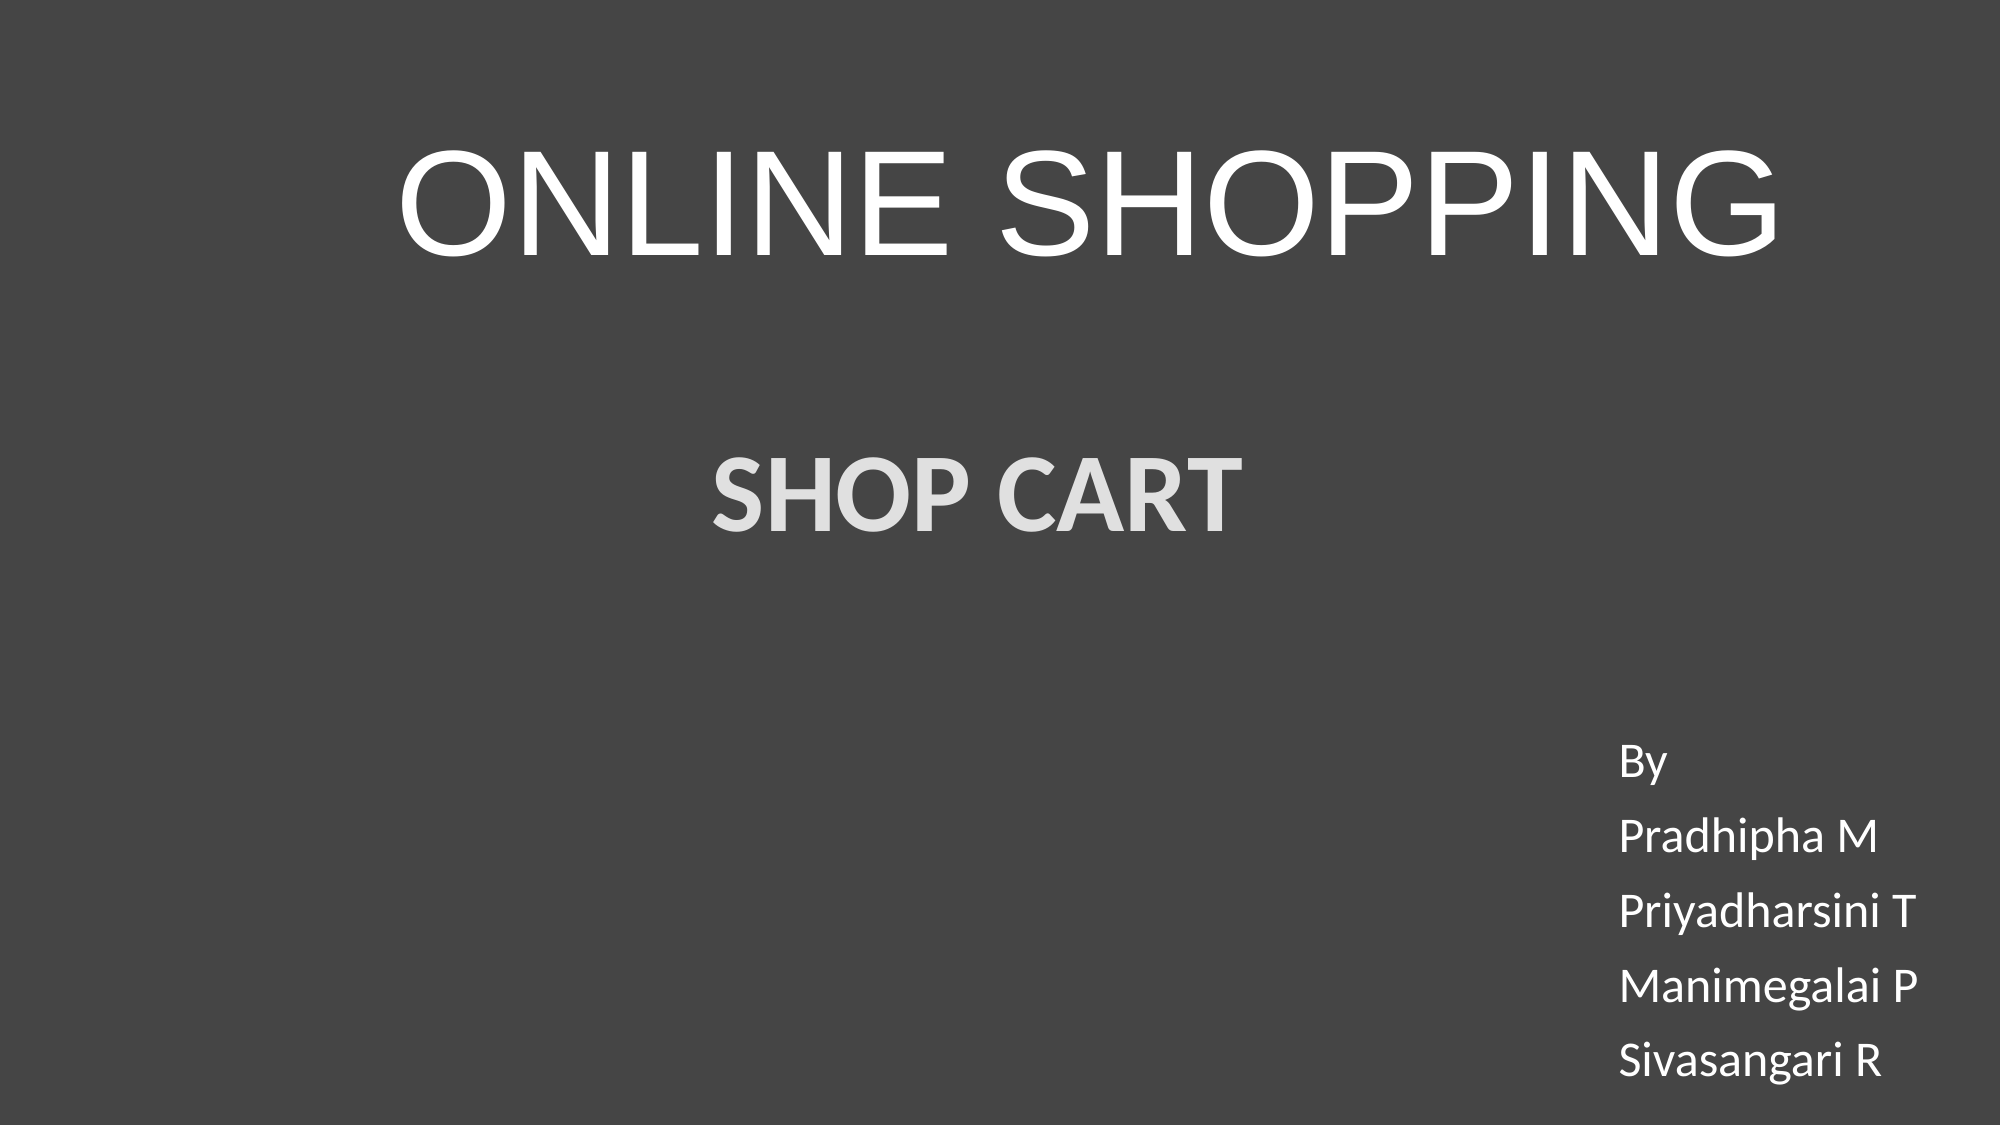

# ONLINE SHOPPING
SHOP CART
By
Pradhipha M
Priyadharsini T
Manimegalai P
Sivasangari R